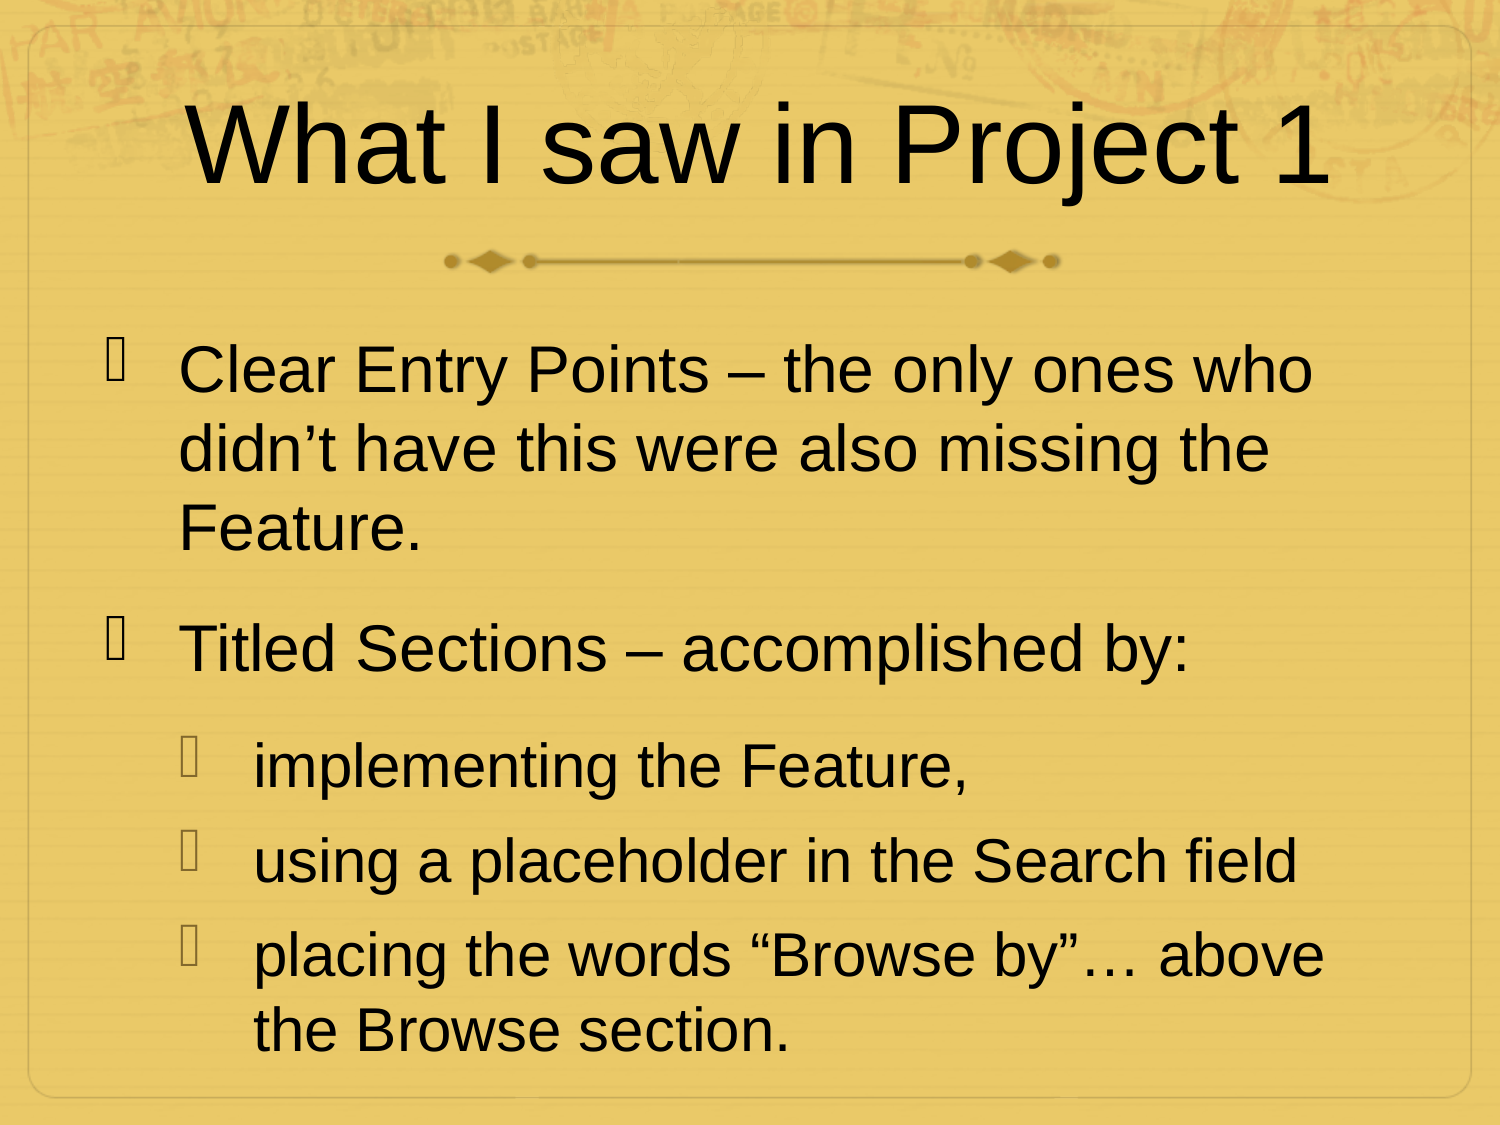

# What I saw in Project 1
Clear Entry Points – the only ones who didn’t have this were also missing the Feature.
Titled Sections – accomplished by:
implementing the Feature,
using a placeholder in the Search field
placing the words “Browse by”… above the Browse section.